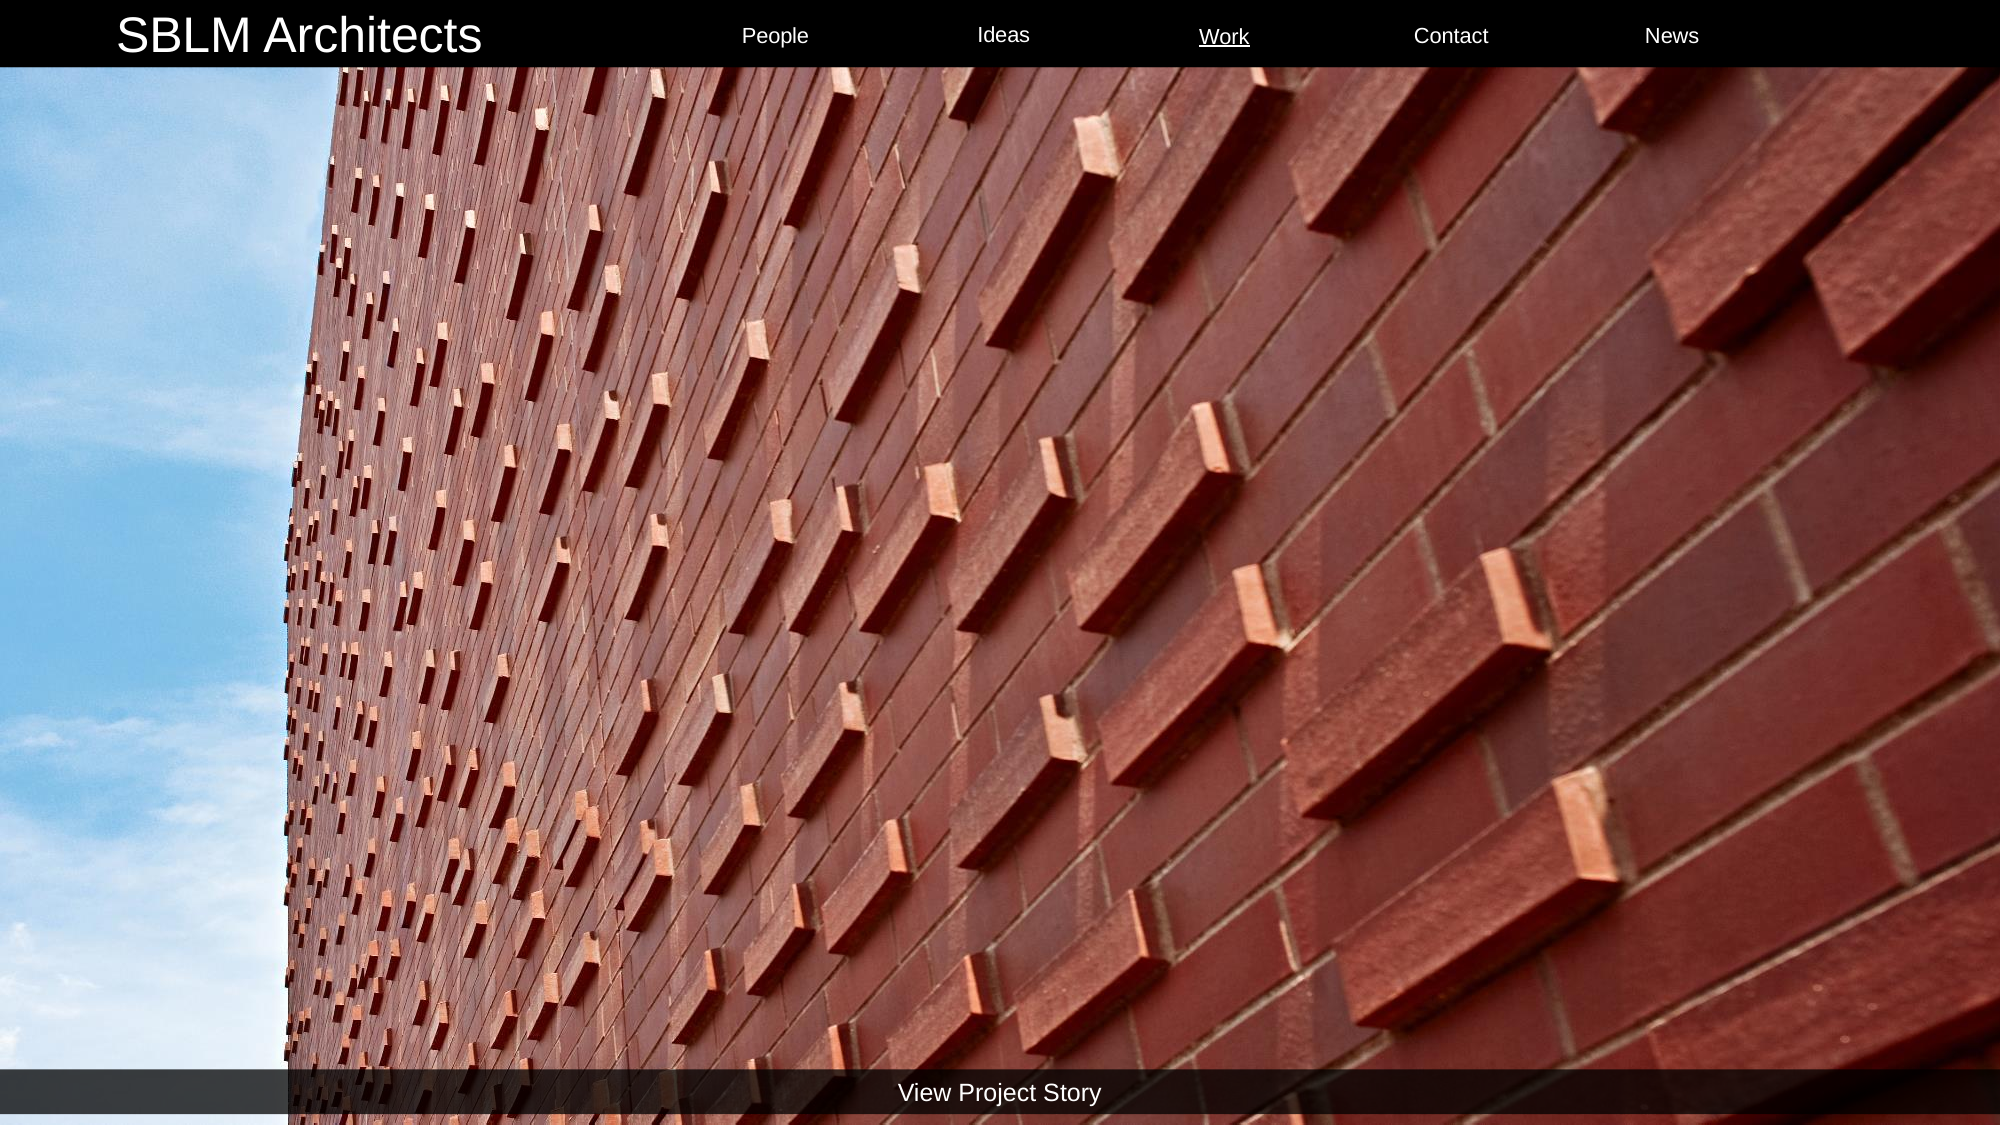

Ideas
SBLM Architects
People
Contact
News
Work

# PS/IS163 Landing Slide 3 Hover

View Project Story